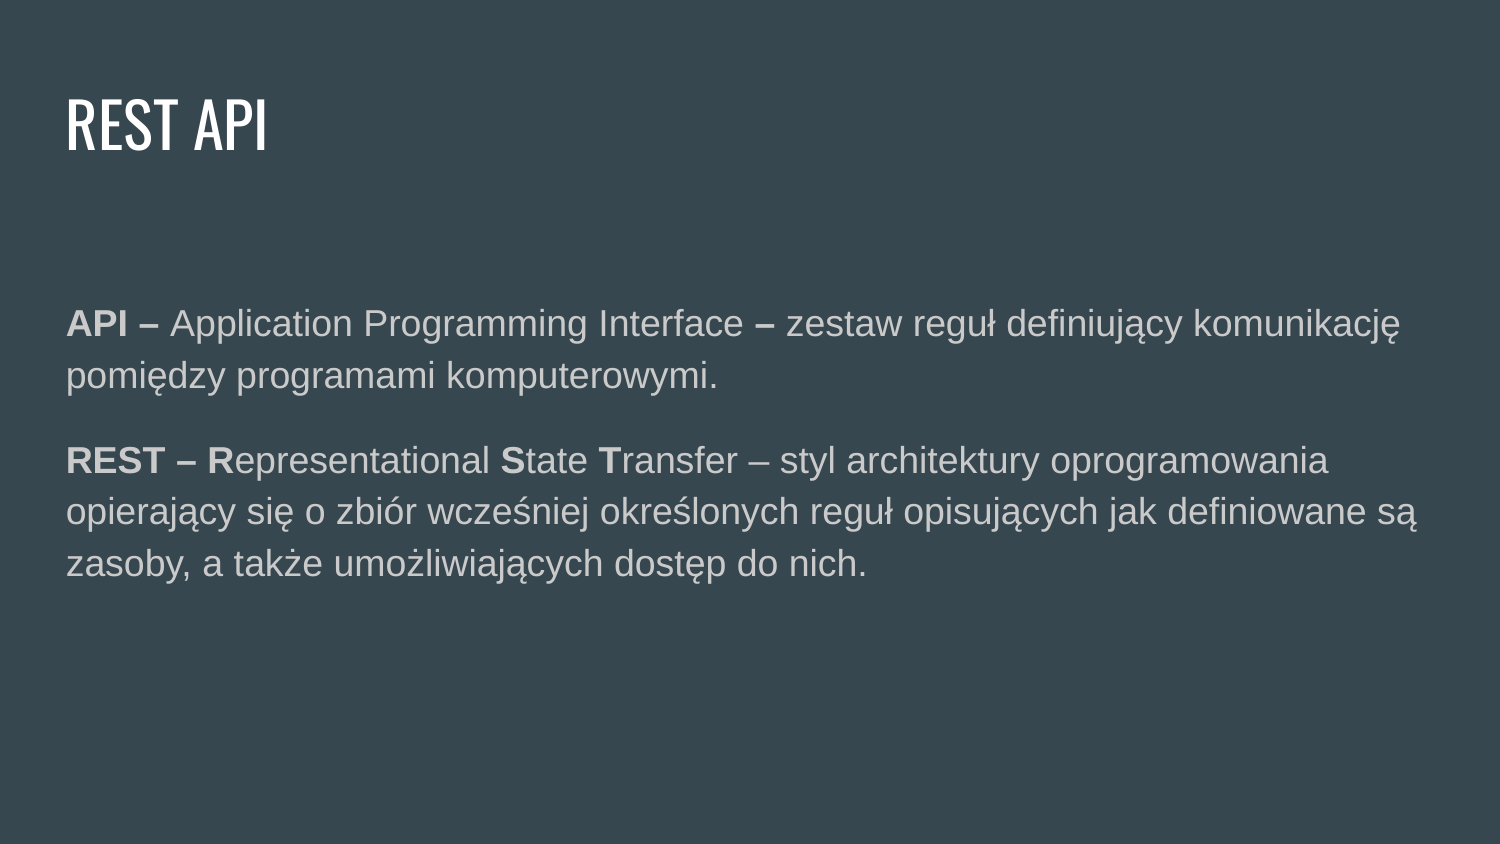

REST API
API – Application Programming Interface – zestaw reguł definiujący komunikację pomiędzy programami komputerowymi.
REST – Representational State Transfer – styl architektury oprogramowania opierający się o zbiór wcześniej określonych reguł opisujących jak definiowane są zasoby, a także umożliwiających dostęp do nich.